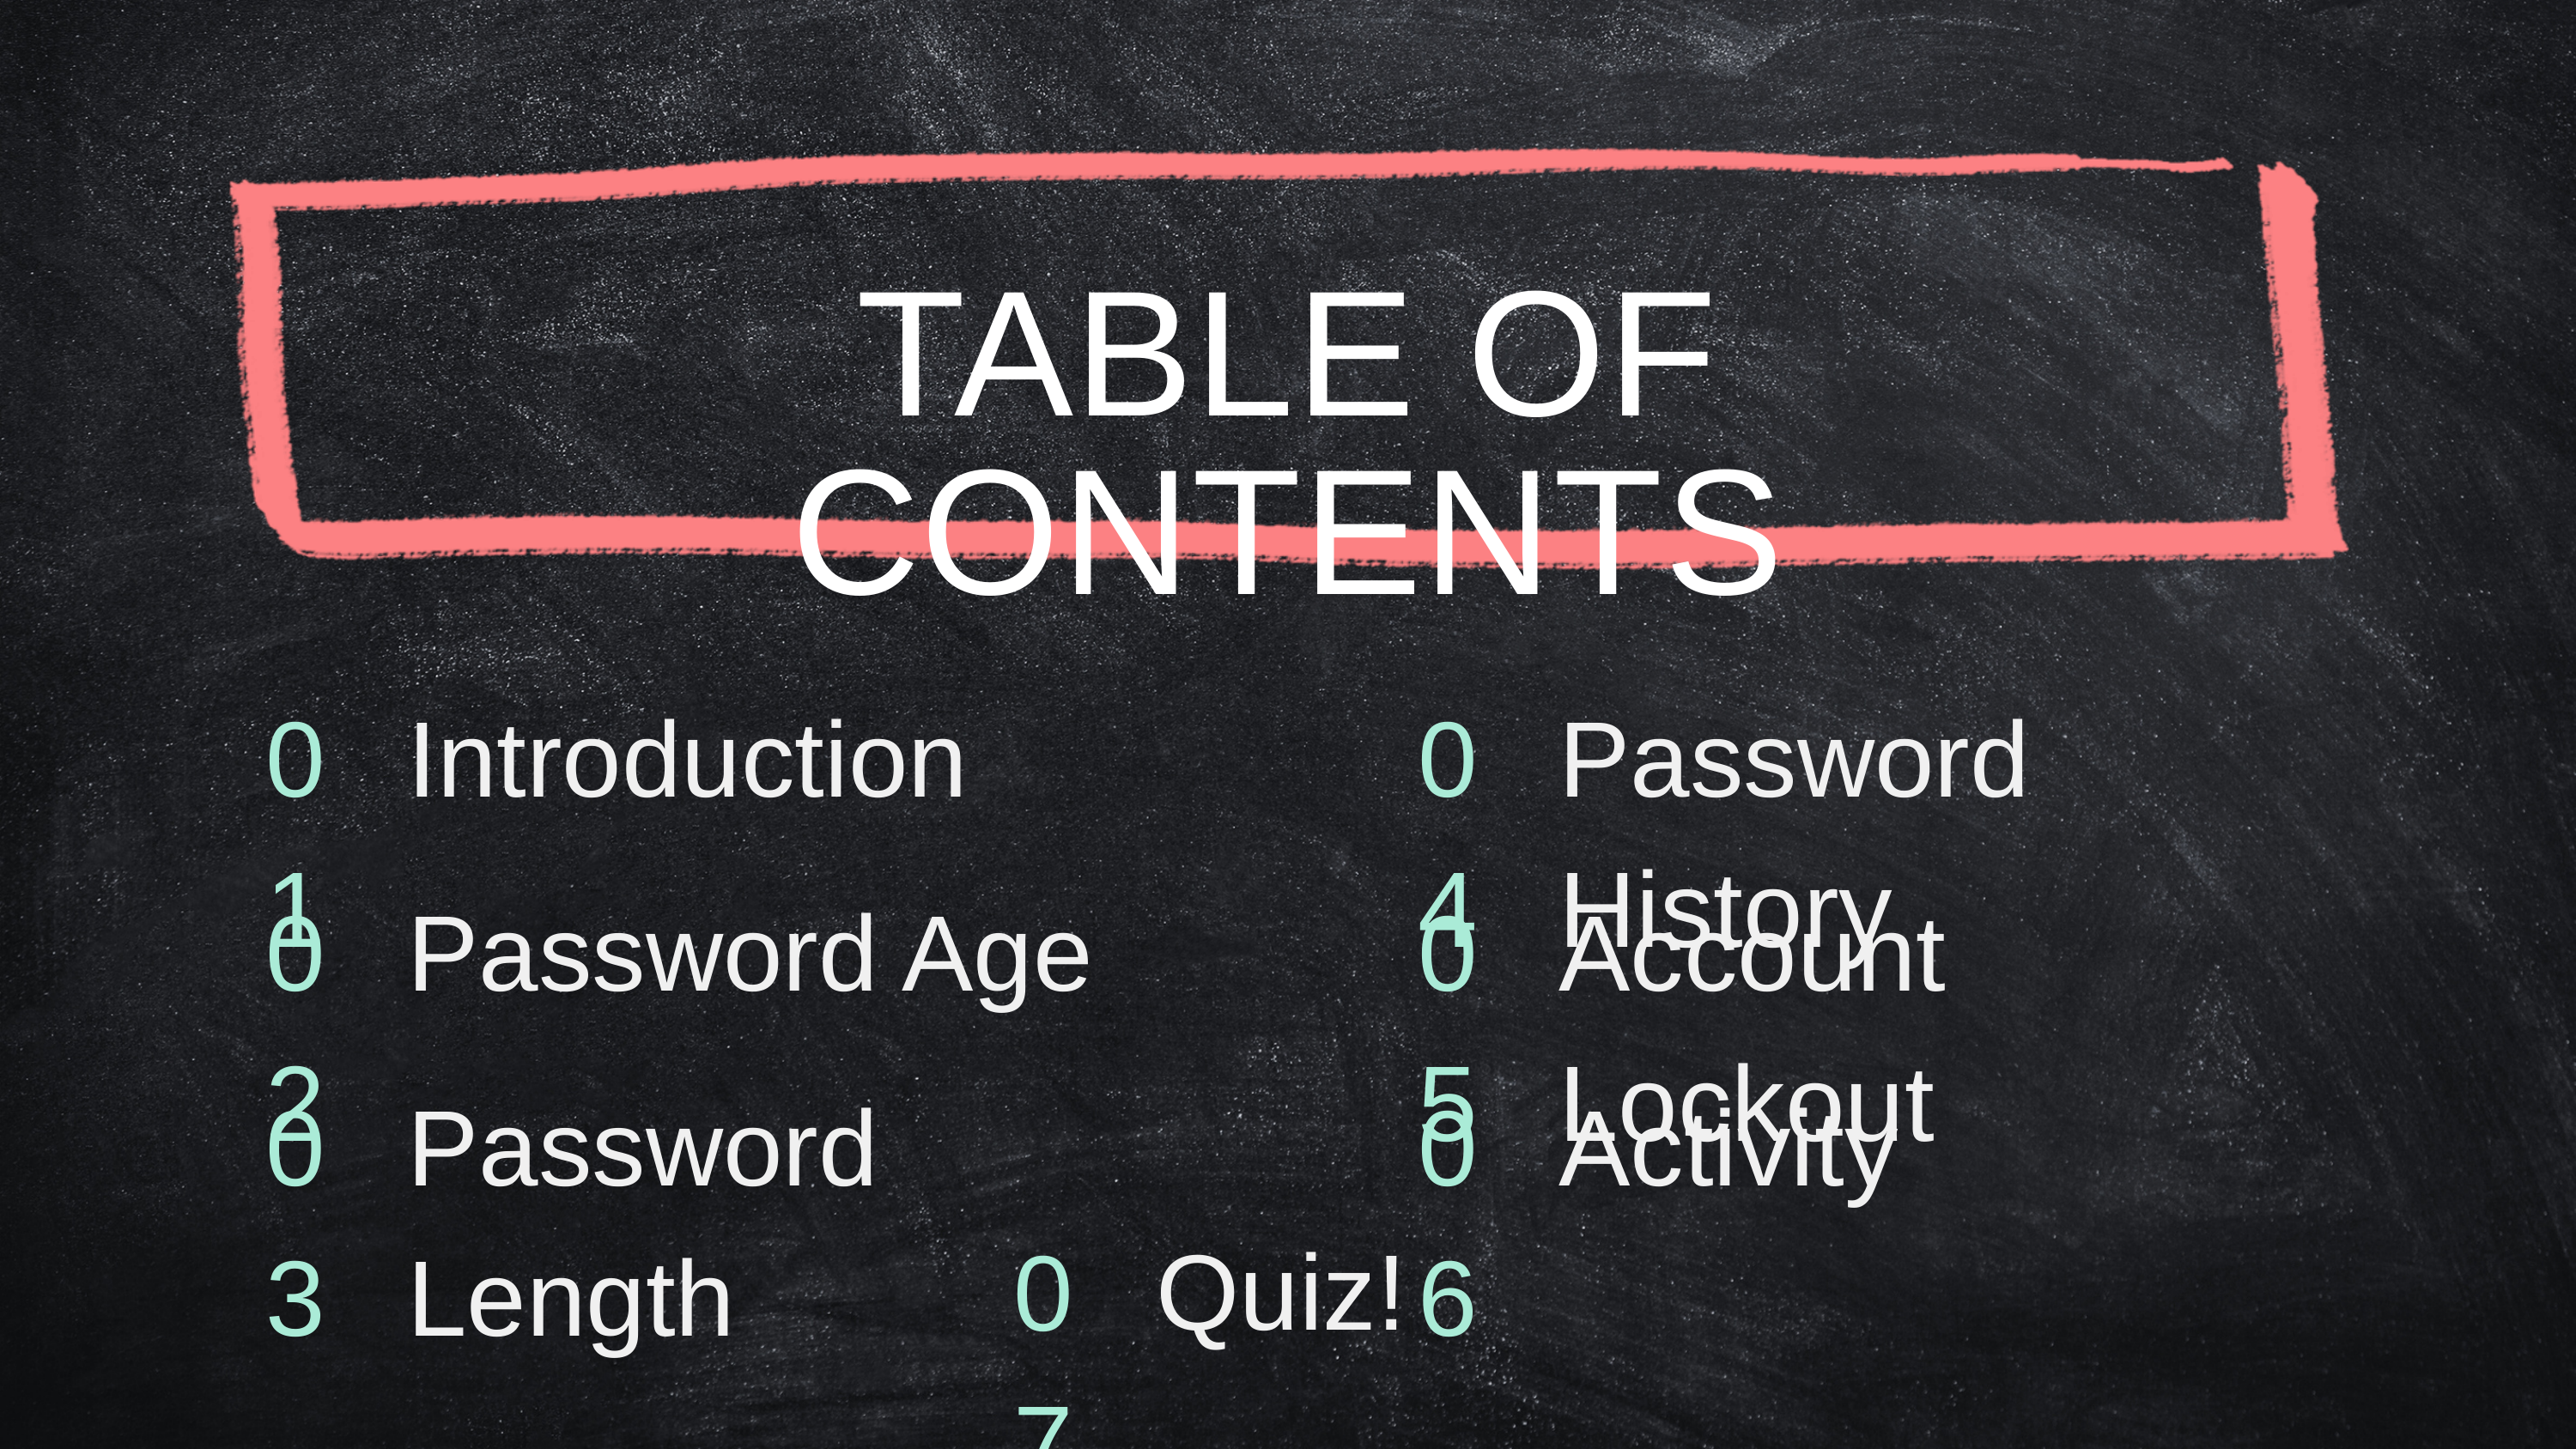

TABLE OF CONTENTS
01
Introduction
04
Password History
05
Account Lockout
02
Password Age
03
Password Length
06
Activity
Quiz!
07